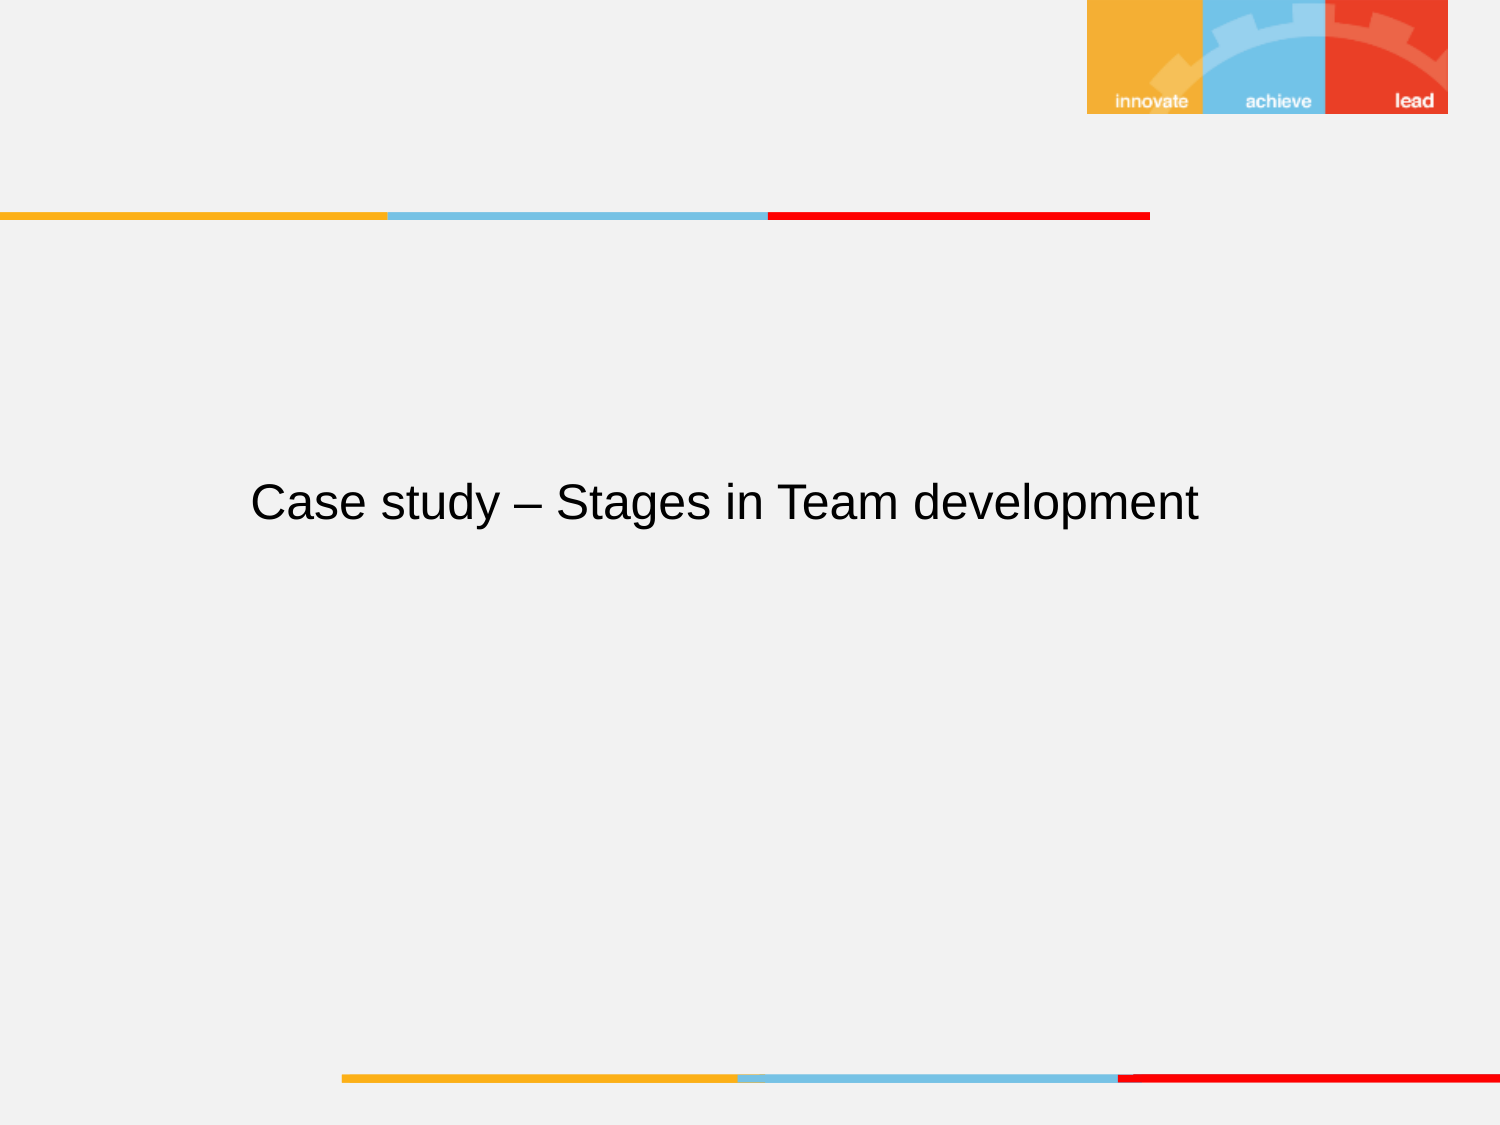

Case study – Stages in Team development